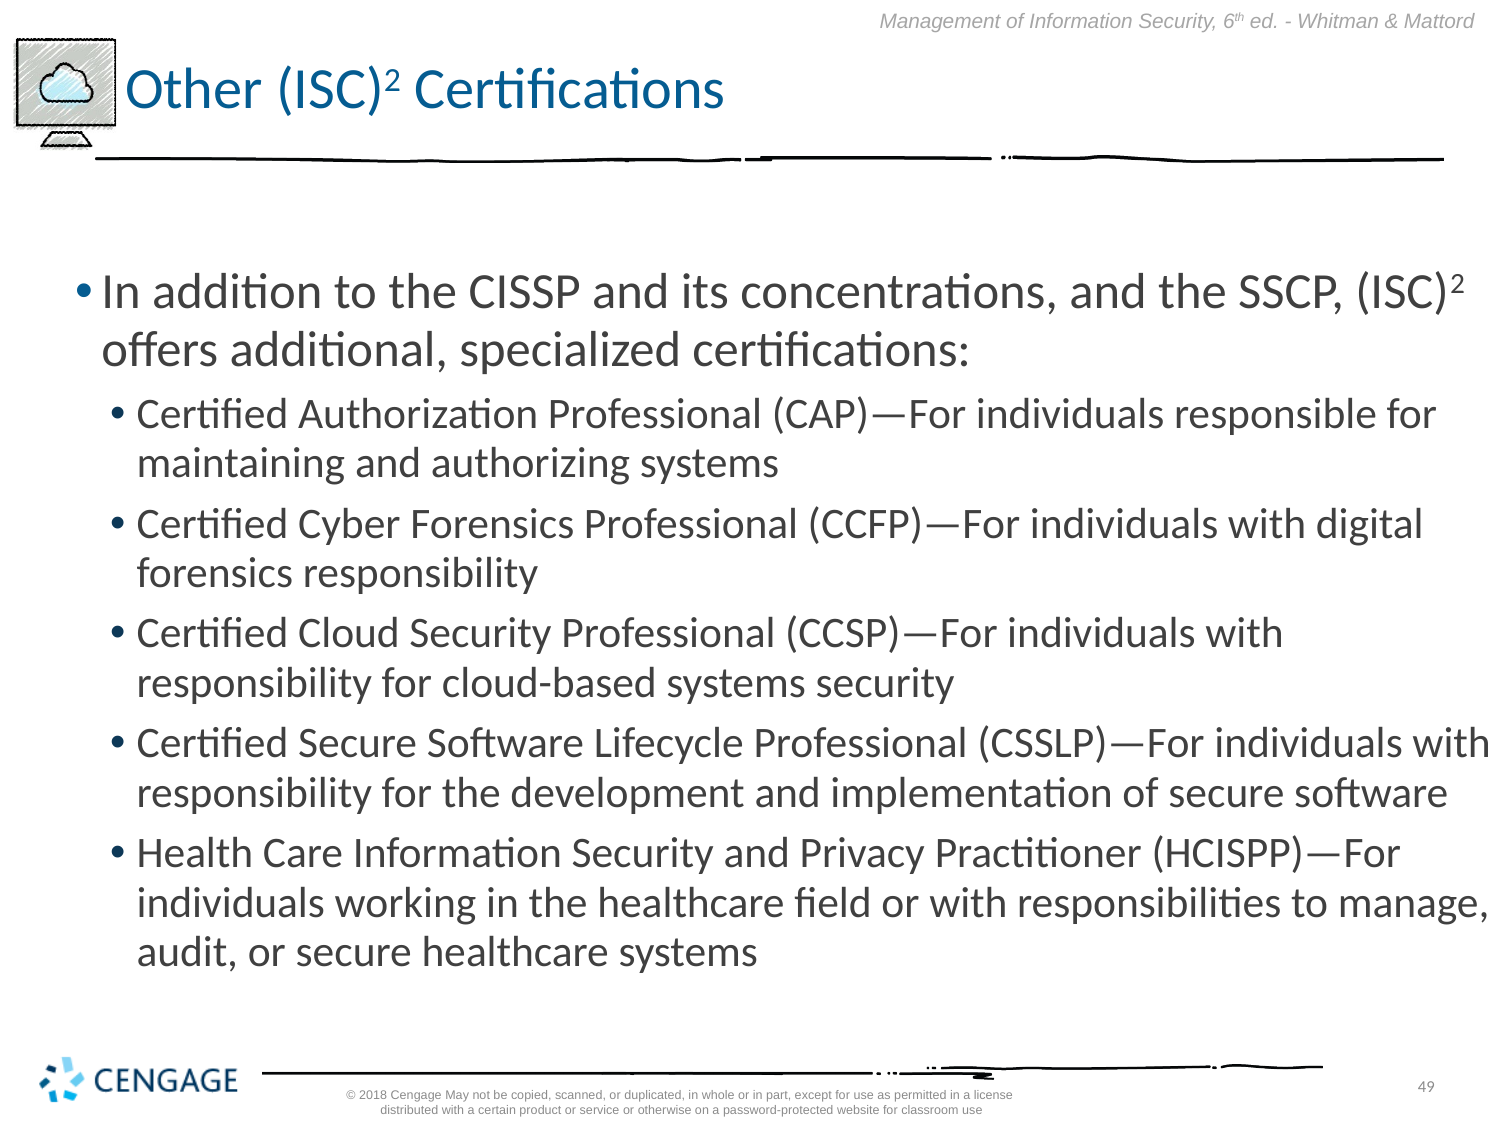

# Other (ISC)2 Certifications
In addition to the CISSP and its concentrations, and the SSCP, (ISC)2 offers additional, specialized certifications:
Certified Authorization Professional (CAP)—For individuals responsible for maintaining and authorizing systems
Certified Cyber Forensics Professional (CCFP)—For individuals with digital forensics responsibility
Certified Cloud Security Professional (CCSP)—For individuals with responsibility for cloud-based systems security
Certified Secure Software Lifecycle Professional (CSSLP)—For individuals with responsibility for the development and implementation of secure software
Health Care Information Security and Privacy Practitioner (HCISPP)—For individuals working in the healthcare field or with responsibilities to manage, audit, or secure healthcare systems